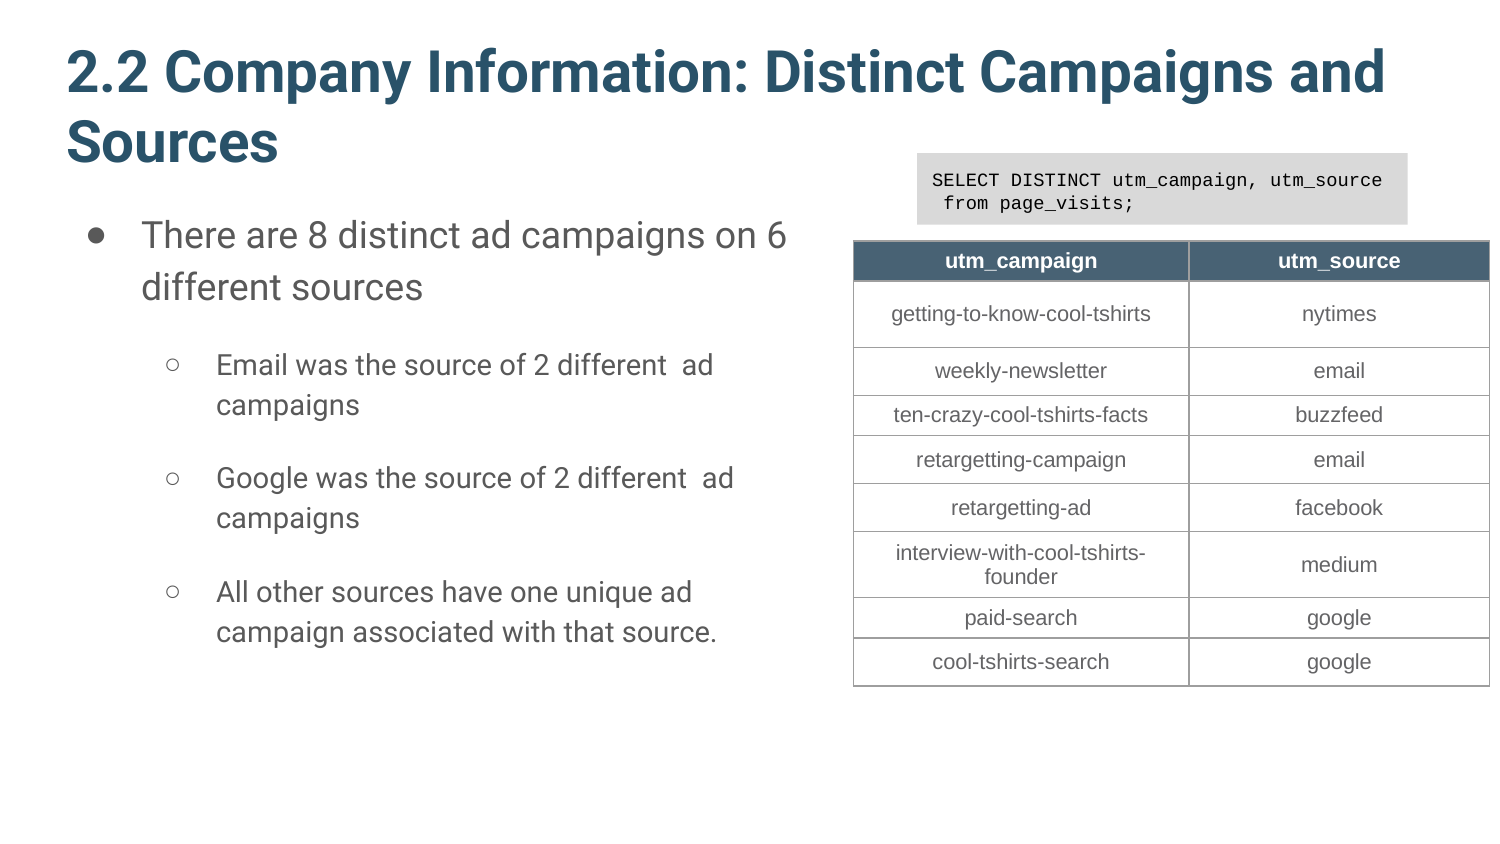

# 2.2 Company Information: Distinct Campaigns and Sources
SELECT DISTINCT utm_campaign, utm_source
 from page_visits;
There are 8 distinct ad campaigns on 6 different sources
Email was the source of 2 different  ad campaigns
Google was the source of 2 different  ad campaigns
All other sources have one unique ad campaign associated with that source.

| utm\_campaign | utm\_source |
| --- | --- |
| getting-to-know-cool-tshirts | nytimes |
| weekly-newsletter | email |
| ten-crazy-cool-tshirts-facts | buzzfeed |
| retargetting-campaign | email |
| retargetting-ad | facebook |
| interview-with-cool-tshirts-founder | medium |
| paid-search | google |
| cool-tshirts-search | google |